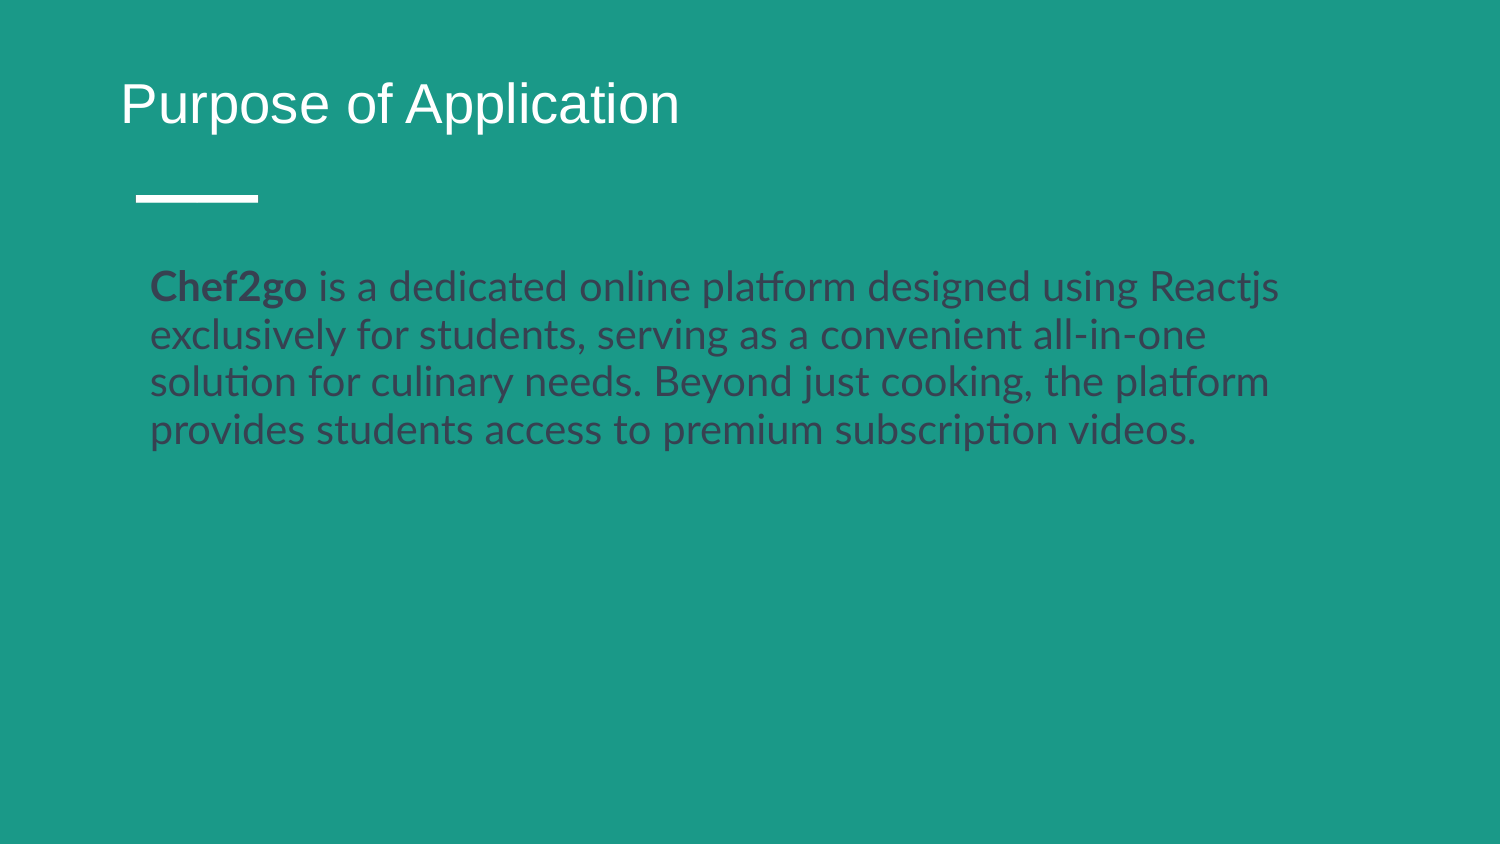

Purpose of Application

Chef2go is a dedicated online platform designed using Reactjs exclusively for students, serving as a convenient all-in-one solution for culinary needs. Beyond just cooking, the platform provides students access to premium subscription videos.